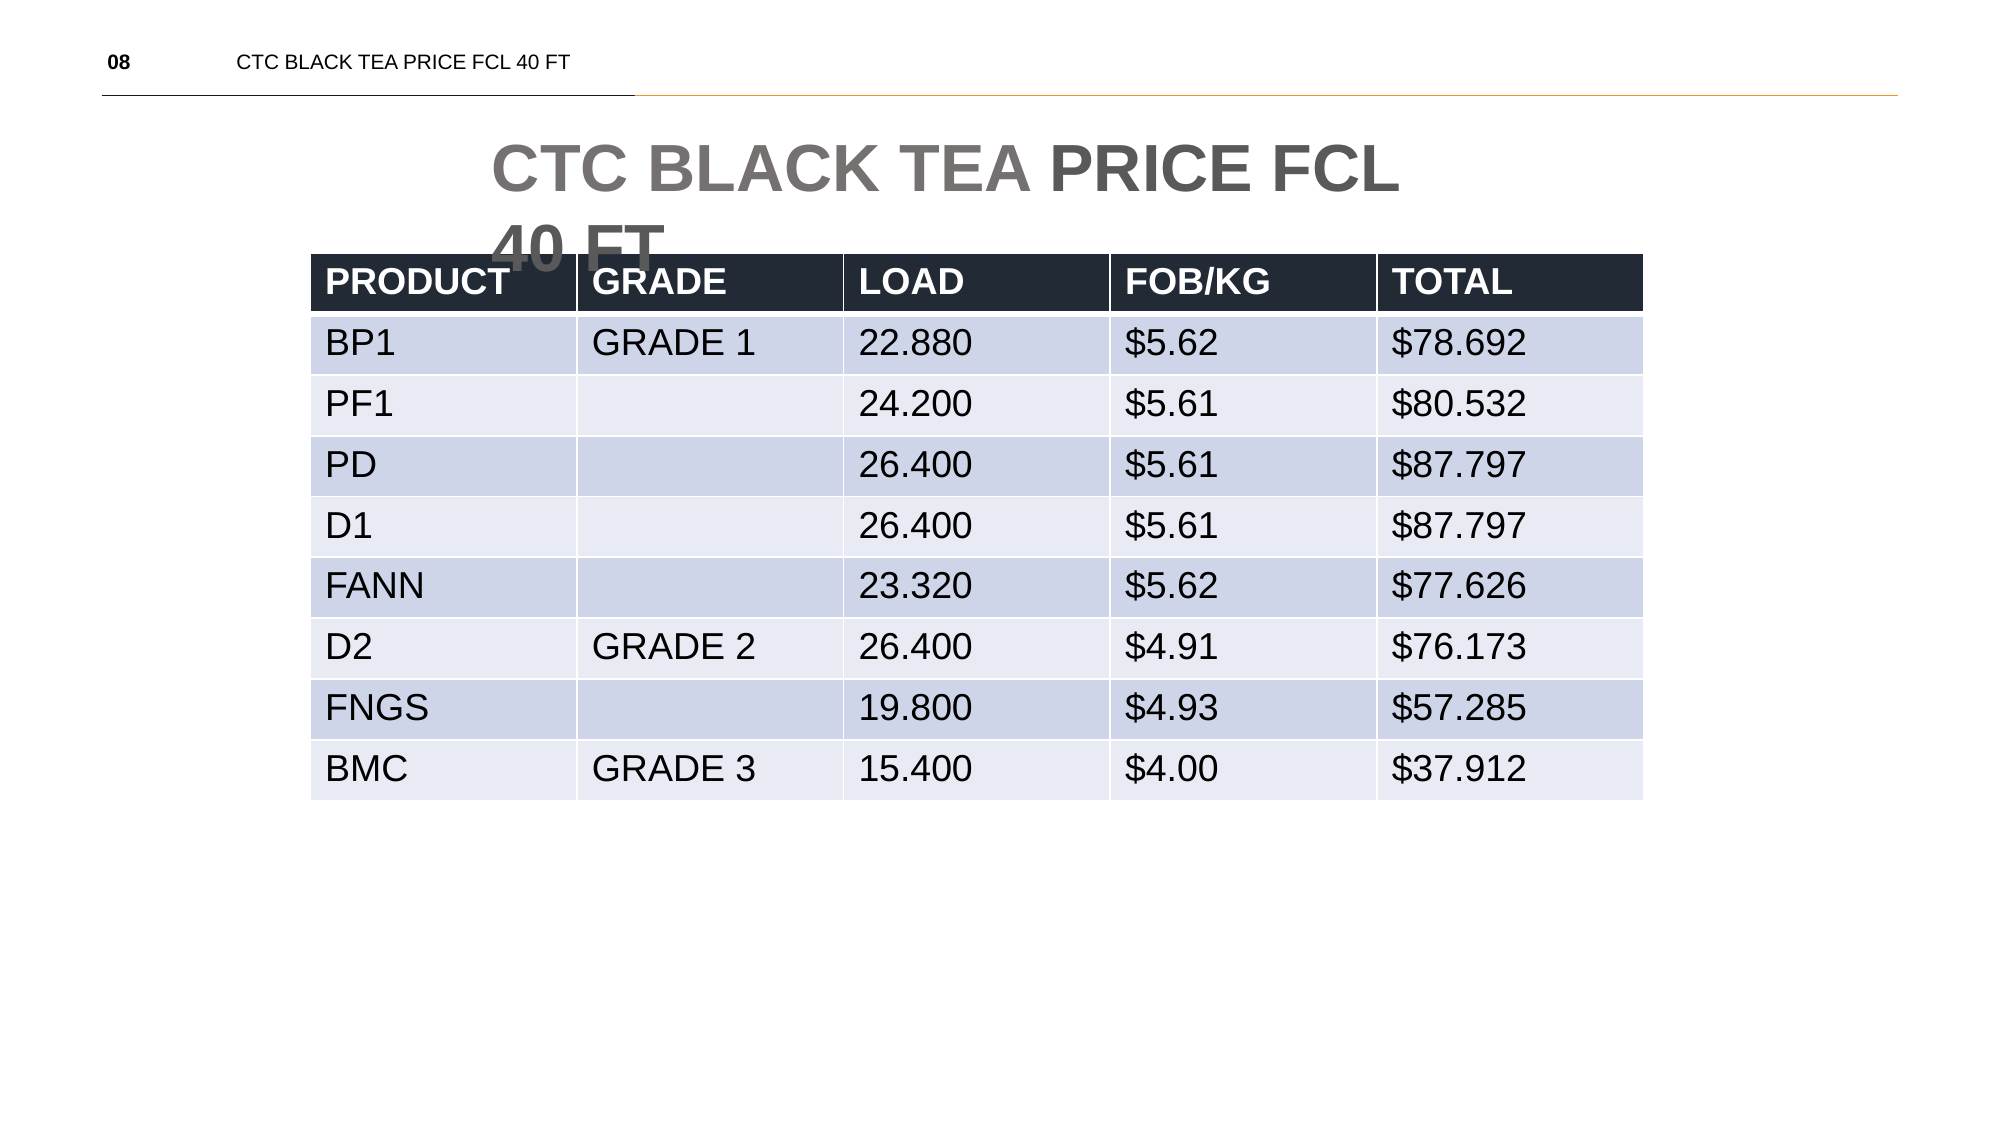

08
CTC BLACK TEA PRICE FCL 40 FT

CTC BLACK TEA PRICE FCL 40 FT
| PRODUCT | GRADE | LOAD | FOB/KG | TOTAL |
| --- | --- | --- | --- | --- |
| BP1 | GRADE 1 | 22.880 | $5.62 | $78.692 |
| PF1 |  | 24.200 | $5.61 | $80.532 |
| PD |  | 26.400 | $5.61 | $87.797 |
| D1 |  | 26.400 | $5.61 | $87.797 |
| FANN |  | 23.320 | $5.62 | $77.626 |
| D2 | GRADE 2 | 26.400 | $4.91 | $76.173 |
| FNGS |  | 19.800 | $4.93 | $57.285 |
| BMC | GRADE 3 | 15.400 | $4.00 | $37.912 |